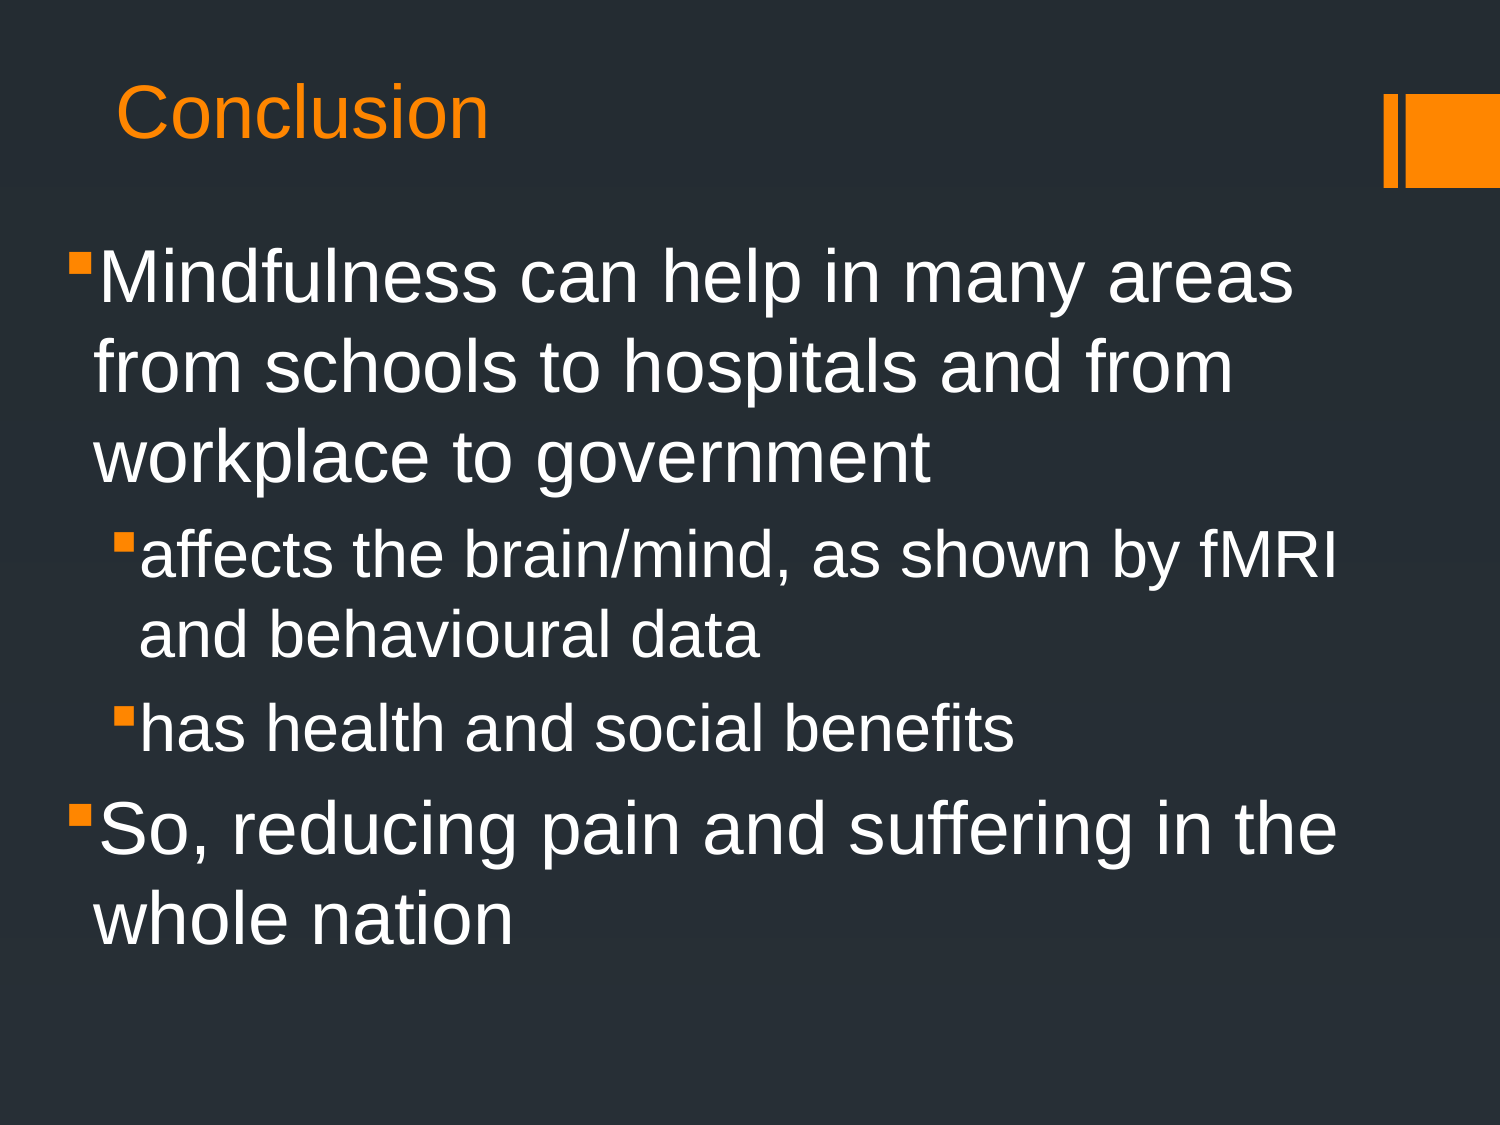

# Conclusion
Mindfulness can help in many areas from schools to hospitals and from workplace to government
affects the brain/mind, as shown by fMRI and behavioural data
has health and social benefits
So, reducing pain and suffering in the whole nation